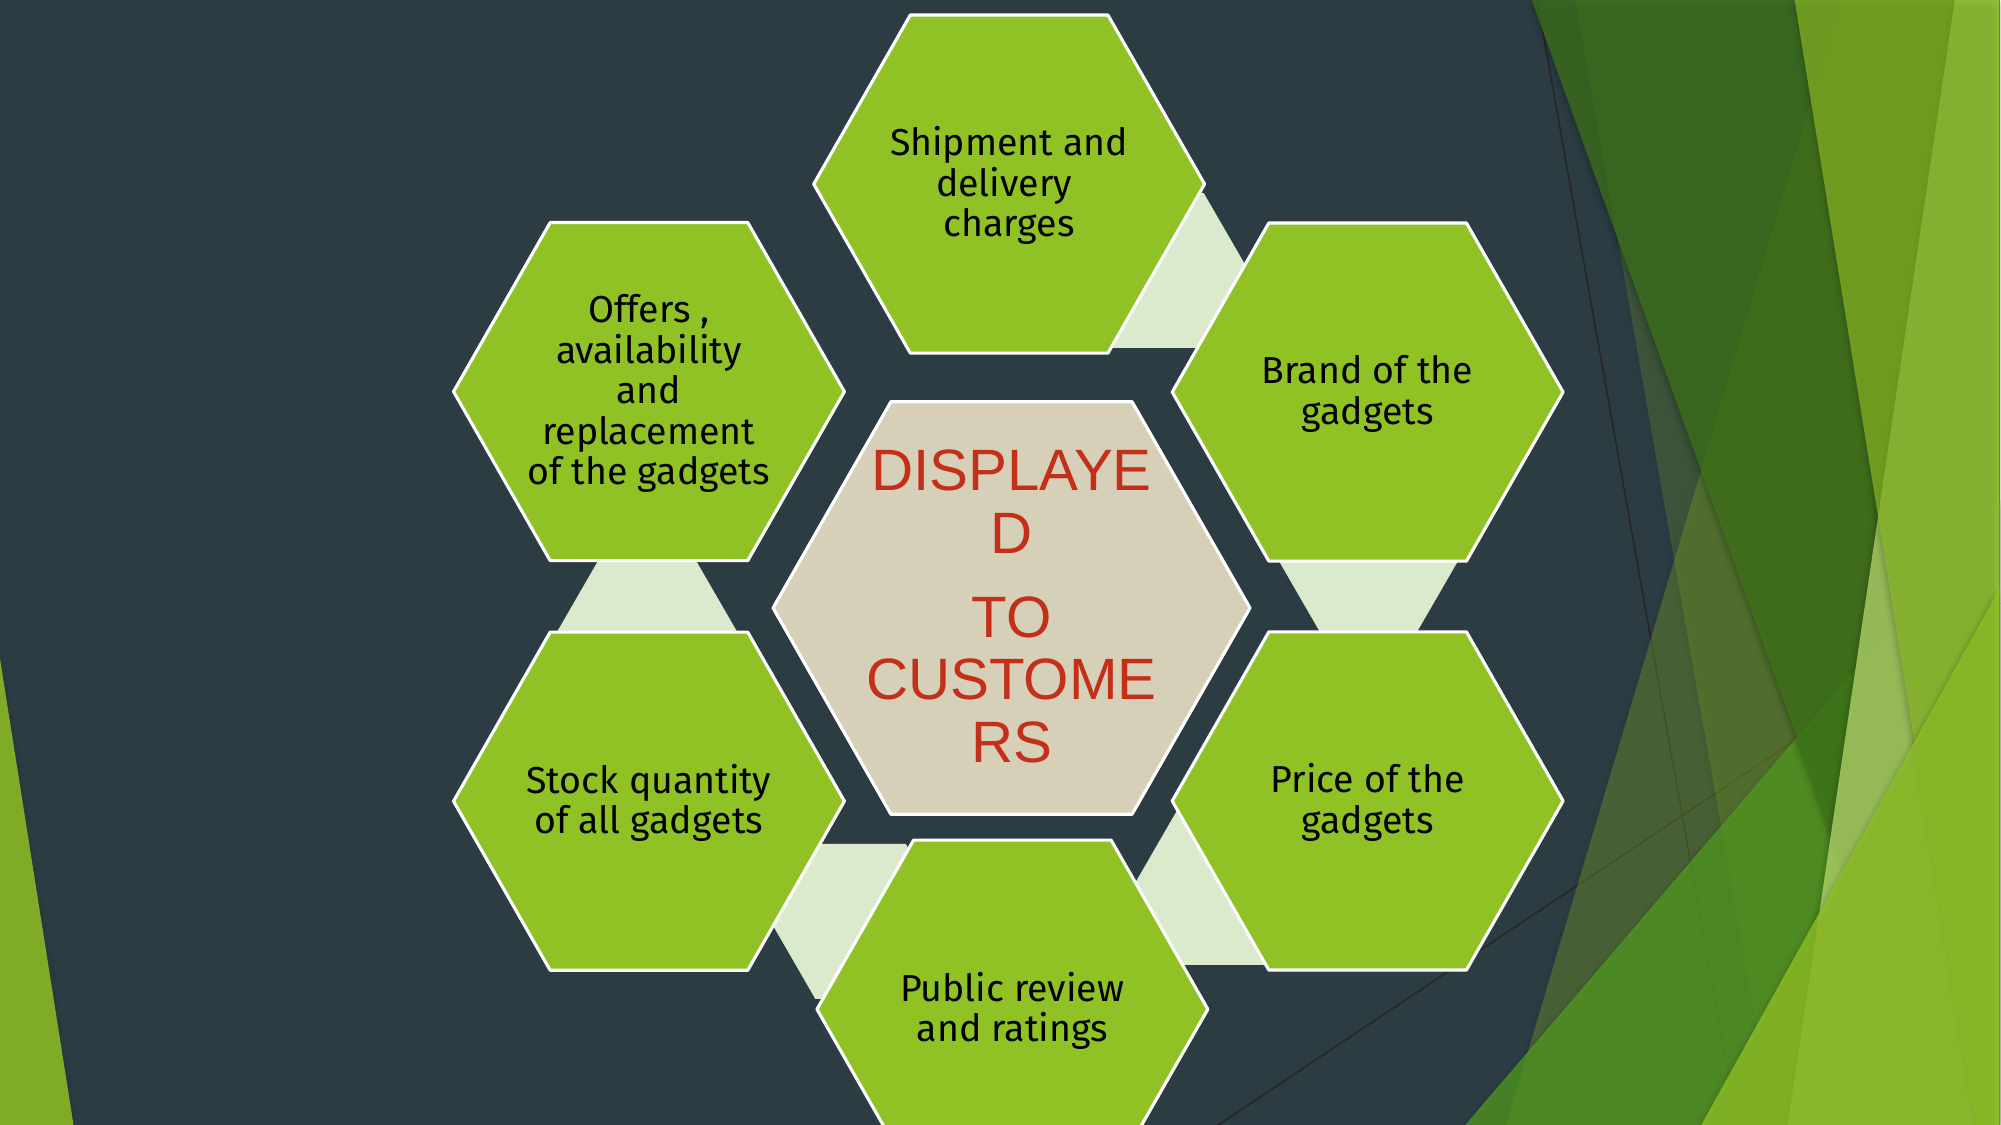

DISPLAYED
TO CUSTOMERS
Shipment and delivery  charges
Brand of the gadgets
Price of the gadgets
Public review and ratings
Stock quantity of all gadgets
Offers , availability and replacement of the gadgets